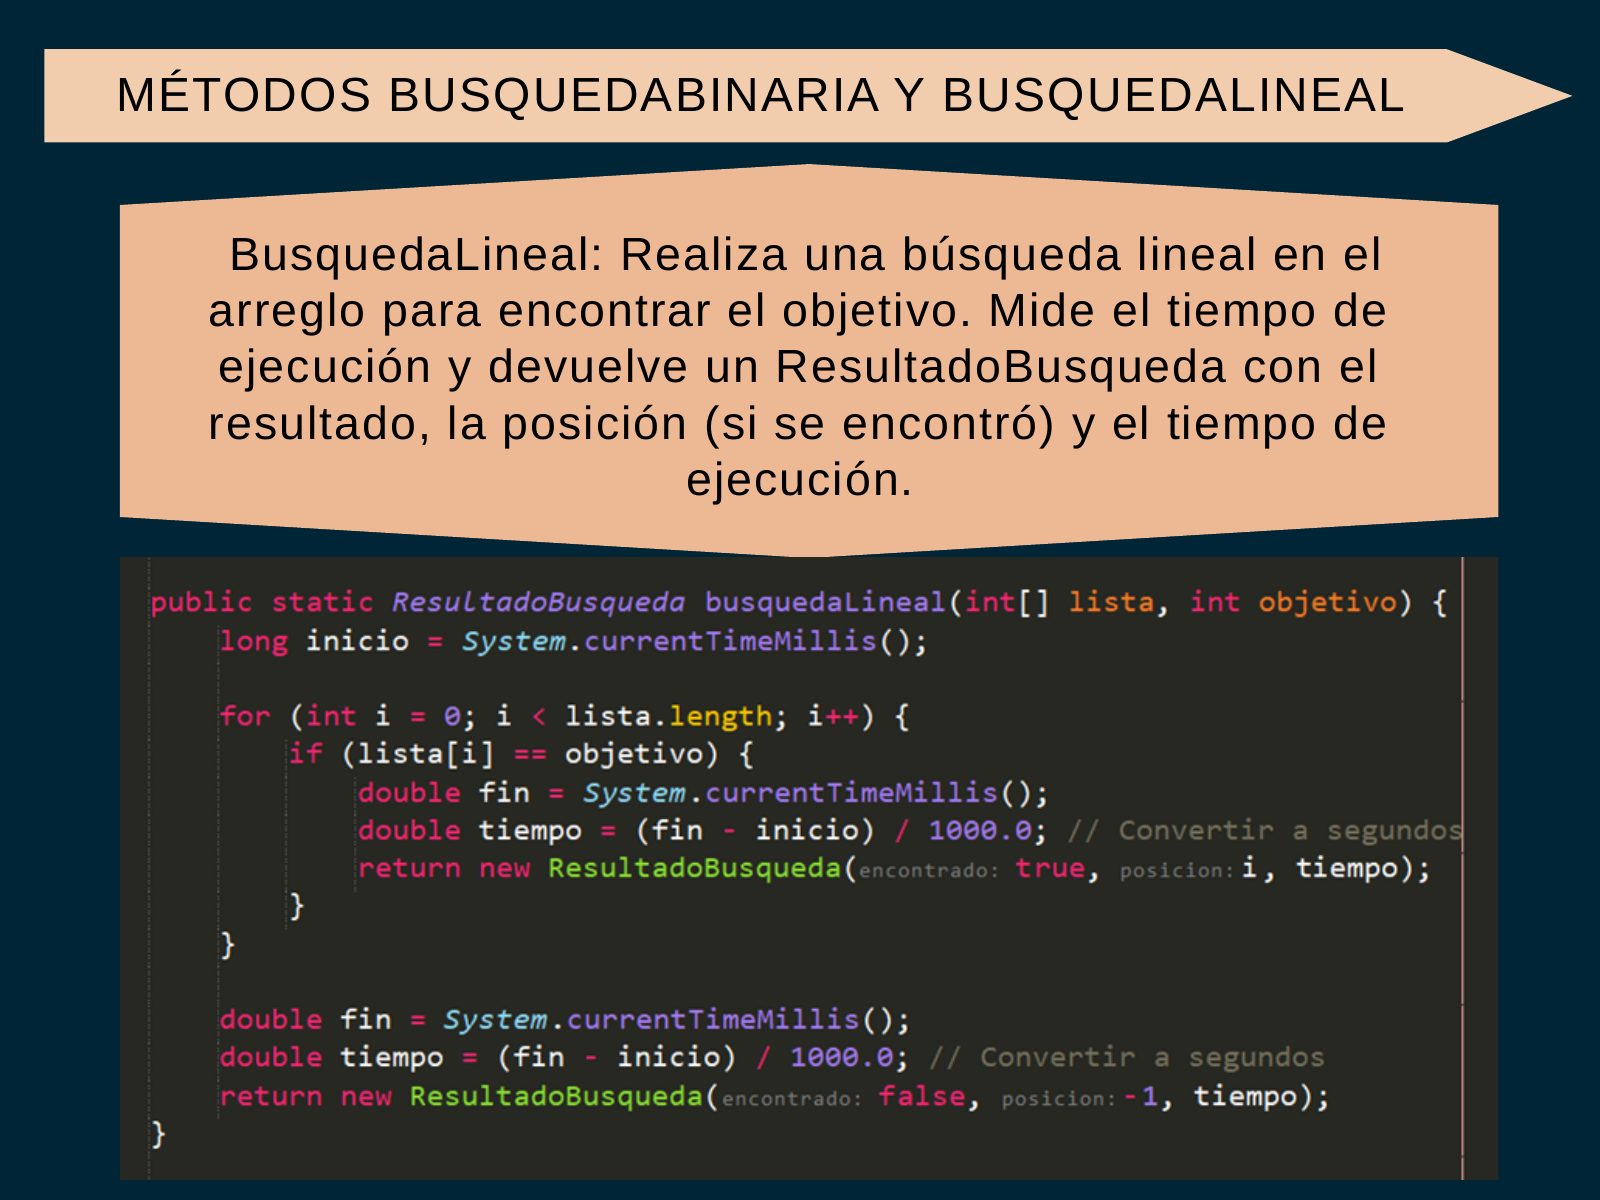

MÉTODOS BUSQUEDABINARIA Y BUSQUEDALINEAL

 BusquedaLineal: Realiza una búsqueda lineal en el arreglo para encontrar el objetivo. Mide el tiempo de ejecución y devuelve un ResultadoBusqueda con el resultado, la posición (si se encontró) y el tiempo de ejecución.